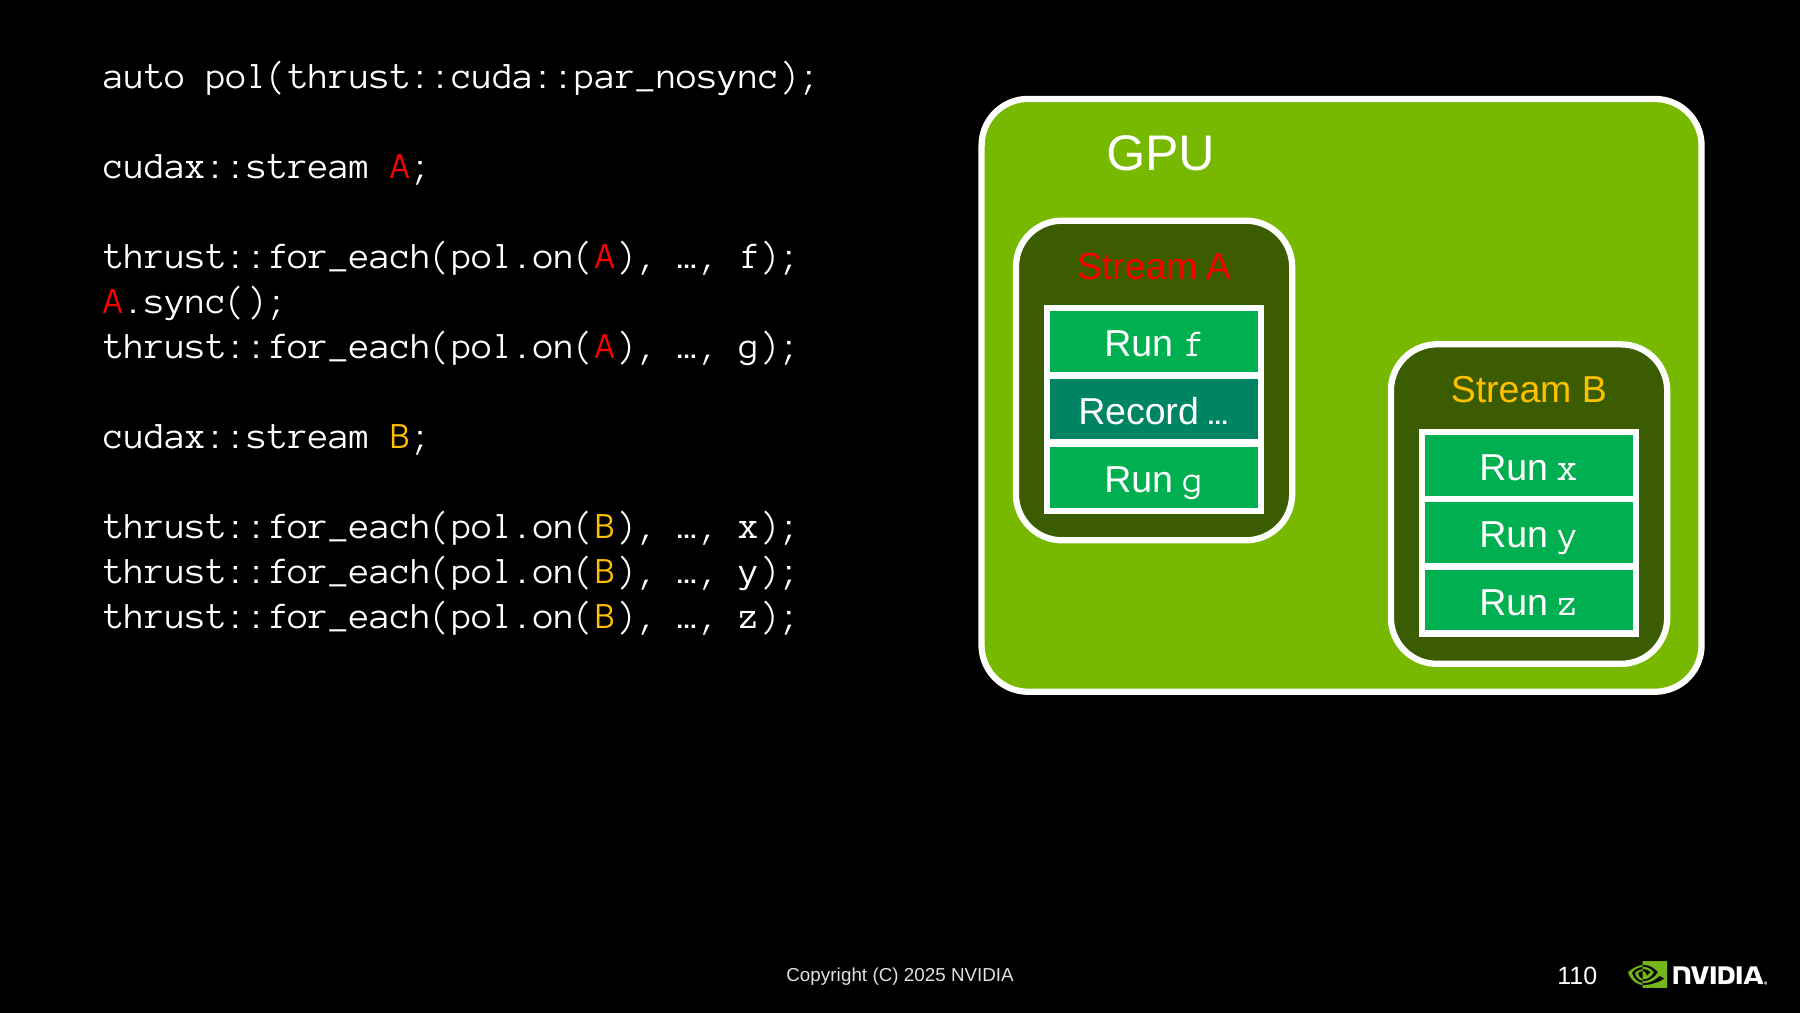

auto pol(thrust::cuda::par_nosync);

cudax::stream A;

thrust::for_each(pol.on(A), …, f);
A.sync();
thrust::for_each(pol.on(A), …, g);

cudax::stream B;

thrust::for_each(pol.on(B), …, x);
thrust::for_each(pol.on(B), …, y);
thrust::for_each(pol.on(B), …, z);
GPU
Stream A
Run f
Record …
Run g
Stream B
Run x
Run y
Run z
Copyright (C) 2025 NVIDIA
110